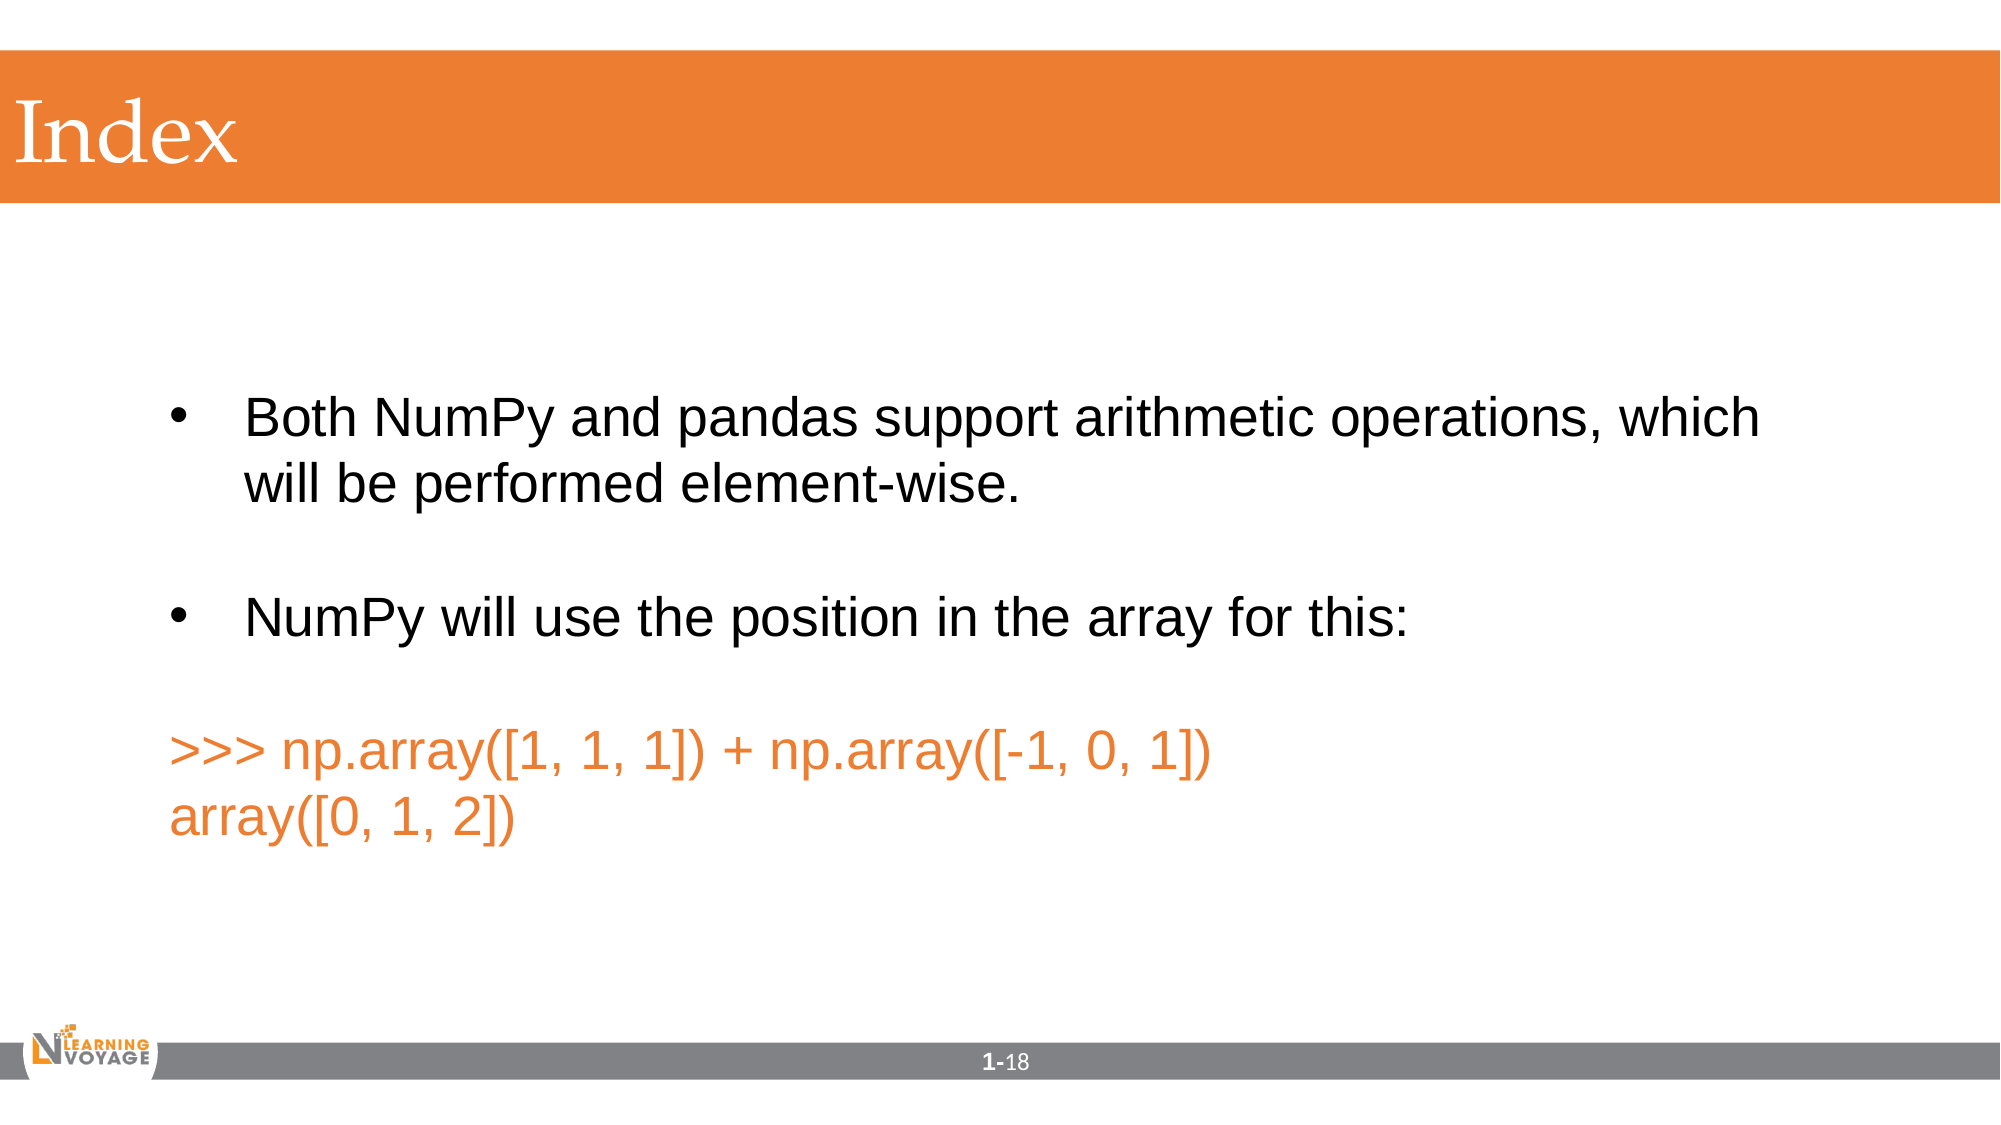

Index
Both NumPy and pandas support arithmetic operations, which will be performed element-wise.

NumPy will use the position in the array for this:

>>> np.array([1, 1, 1]) + np.array([-1, 0, 1])
array([0, 1, 2])
1-18